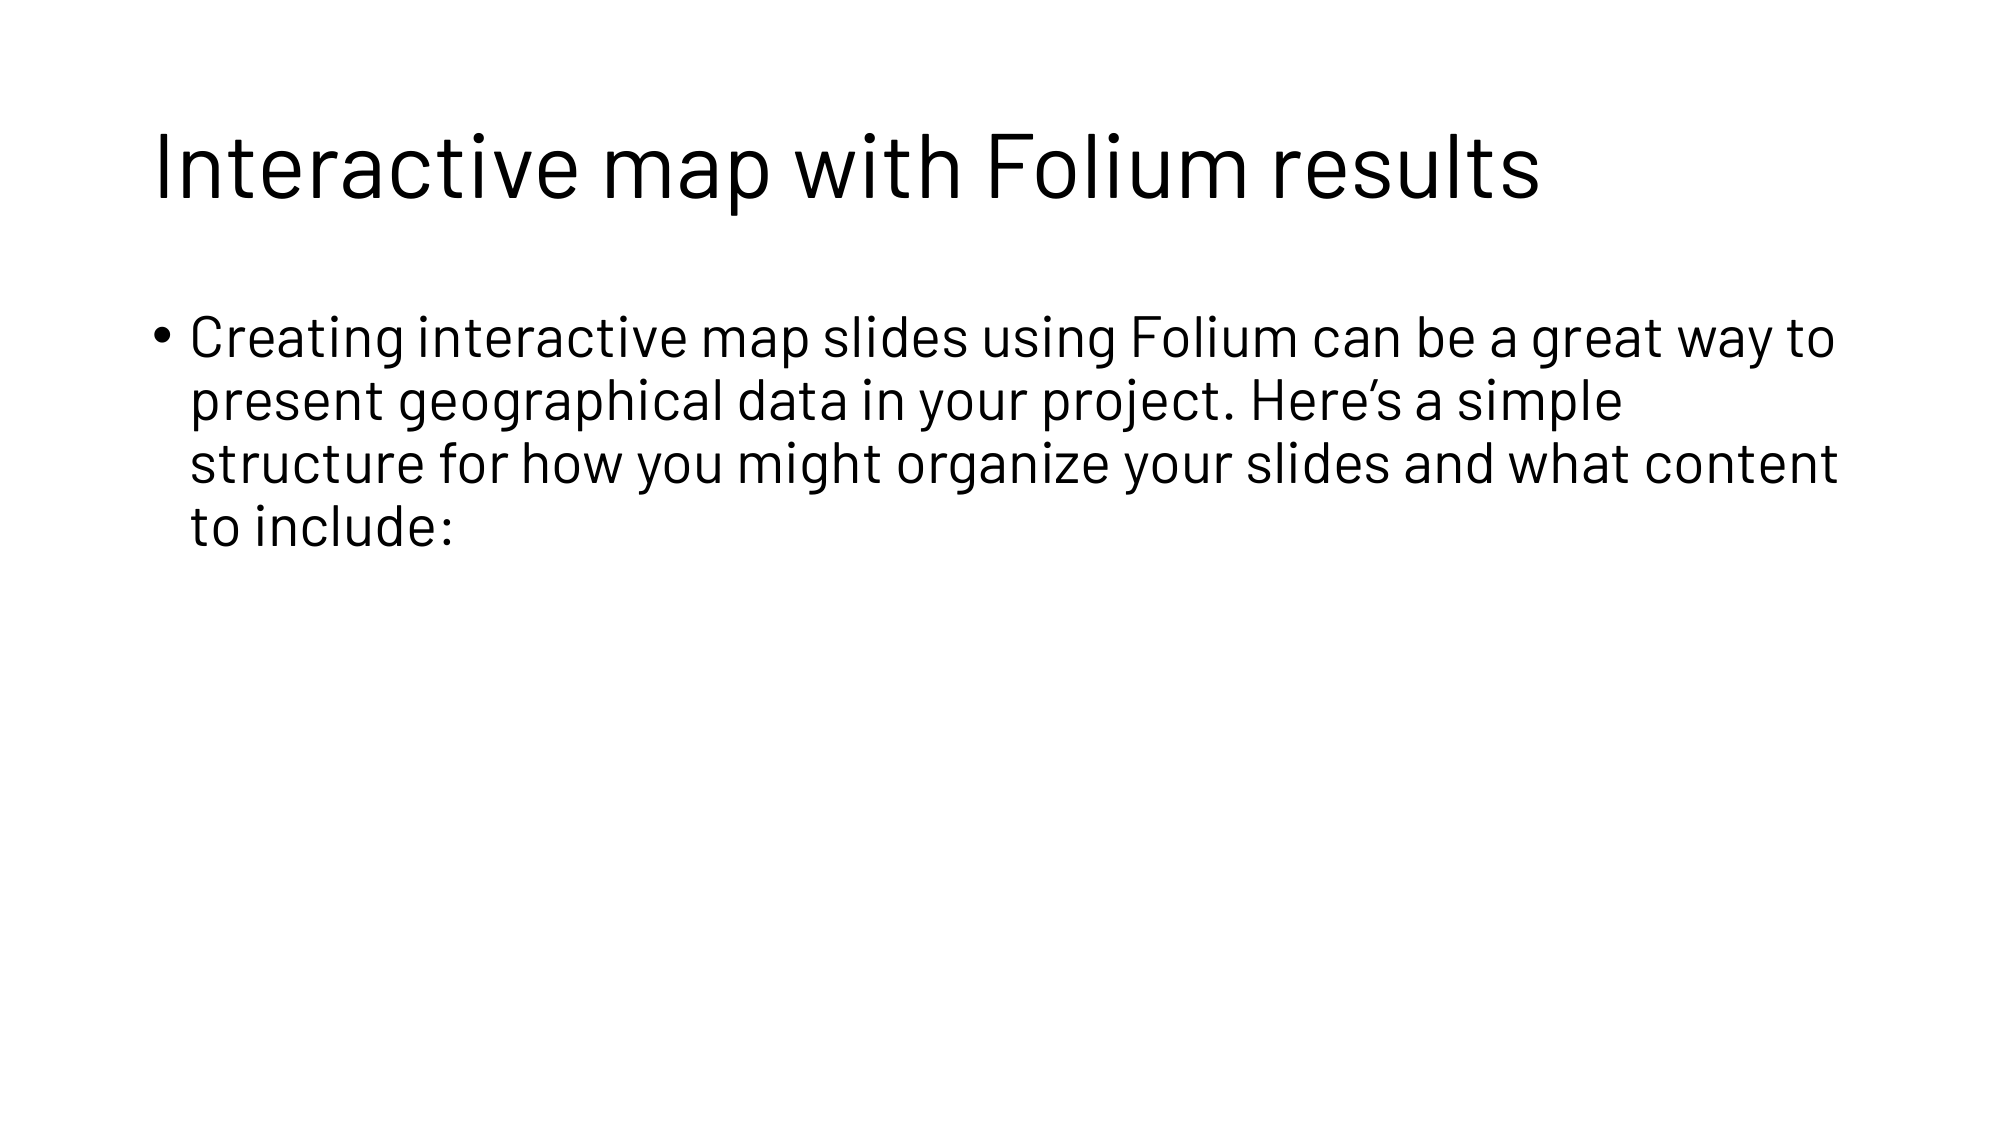

# Interactive map with Folium results
Creating interactive map slides using Folium can be a great way to present geographical data in your project. Here’s a simple structure for how you might organize your slides and what content to include: